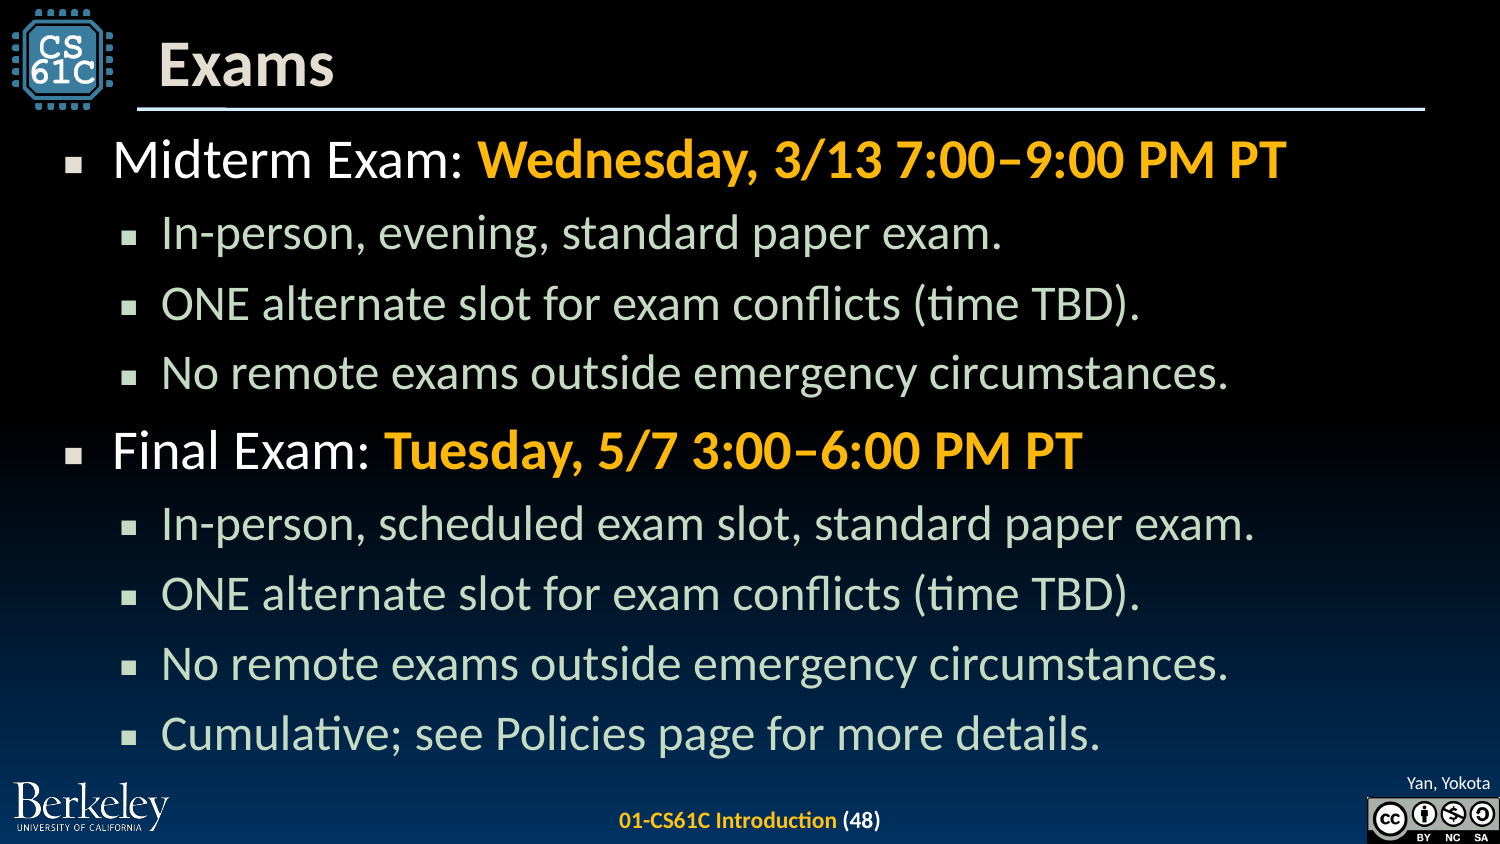

# Exams
Midterm Exam: Wednesday, 3/13 7:00–9:00 PM PT
In-person, evening, standard paper exam.
ONE alternate slot for exam conflicts (time TBD).
No remote exams outside emergency circumstances.
Final Exam: Tuesday, 5/7 3:00–6:00 PM PT
In-person, scheduled exam slot, standard paper exam.
ONE alternate slot for exam conflicts (time TBD).
No remote exams outside emergency circumstances.
Cumulative; see Policies page for more details.